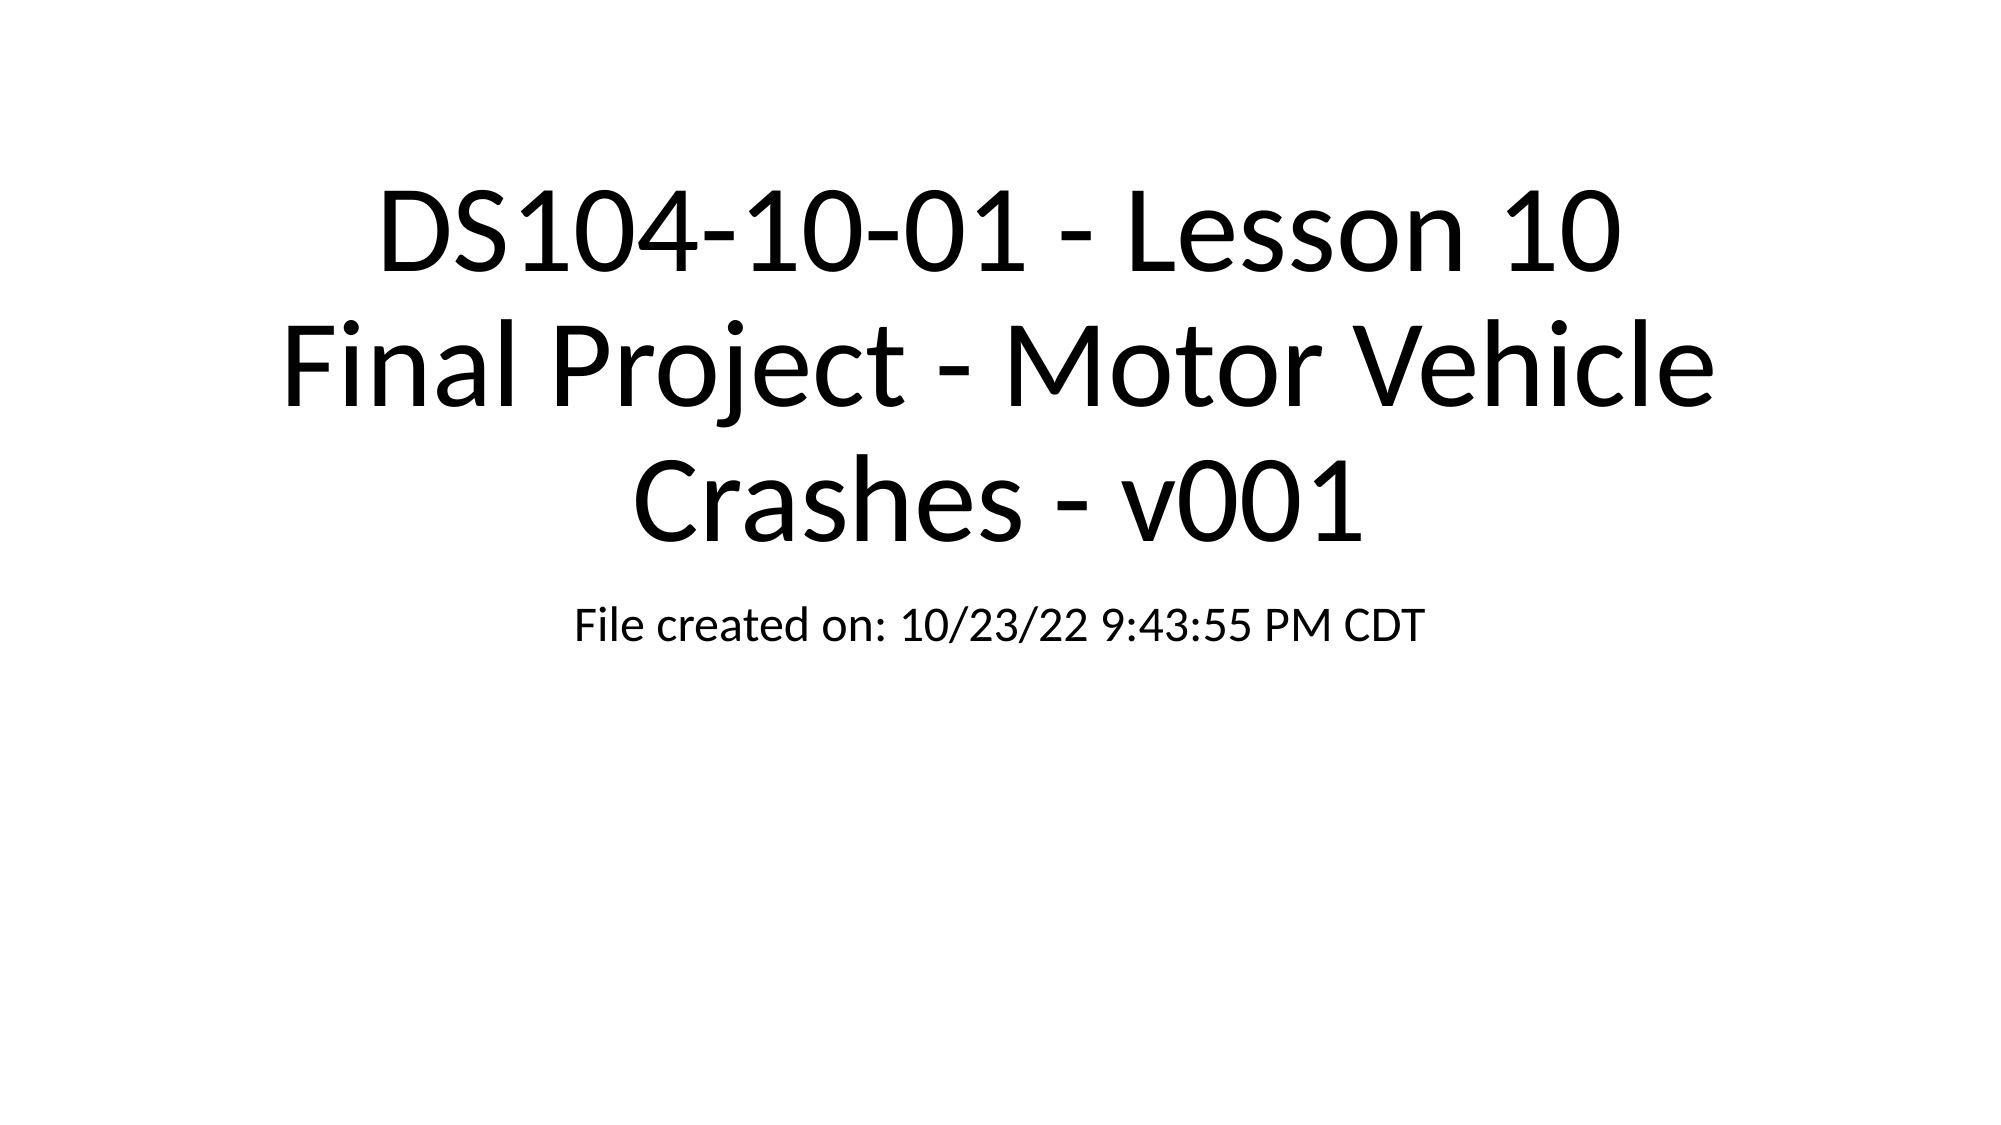

# DS104-10-01 - Lesson 10 Final Project - Motor Vehicle Crashes - v001
File created on: 10/23/22 9:43:55 PM CDT